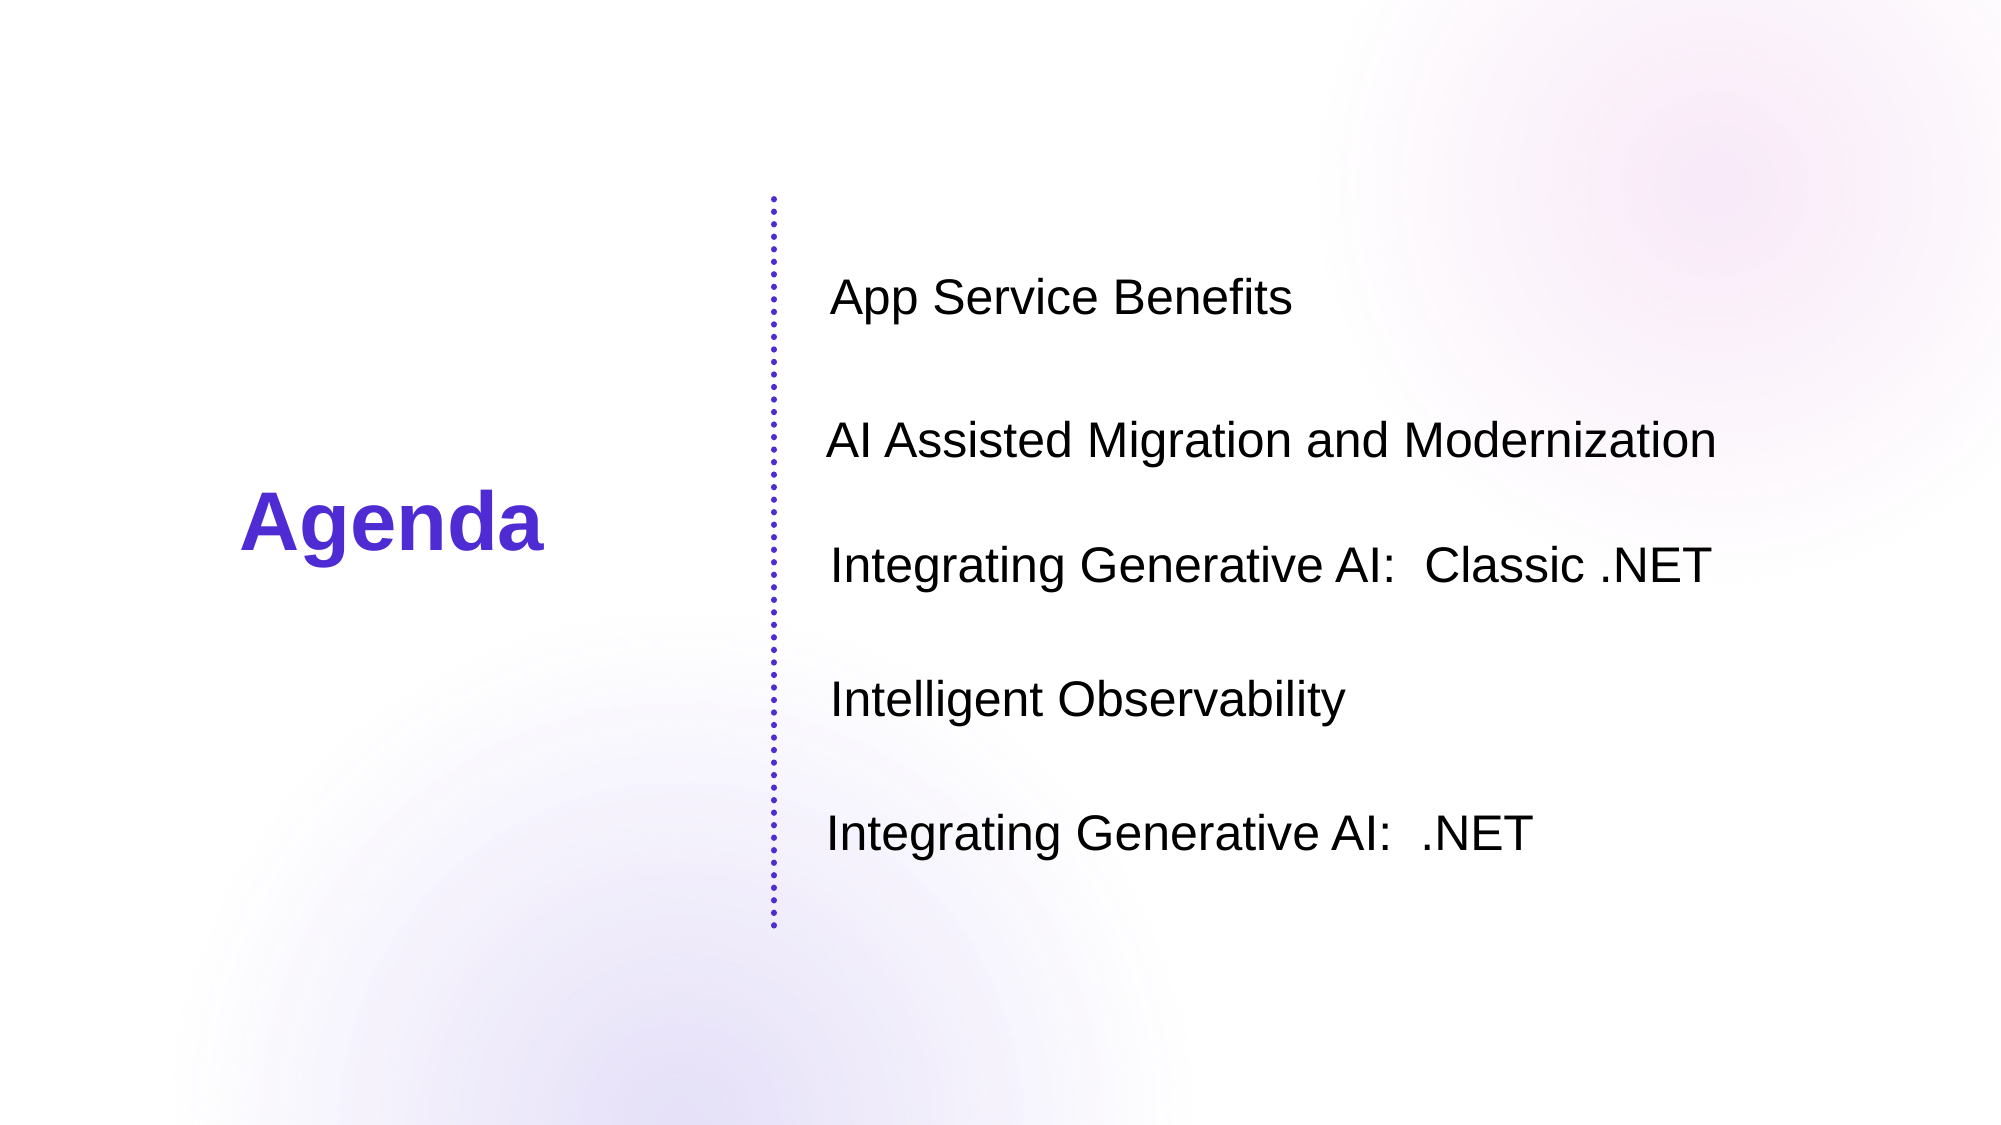

App Service Benefits
AI Assisted Migration and Modernization
Agenda
Integrating Generative AI:  Classic .NET
Intelligent Observability
Integrating Generative AI:  .NET